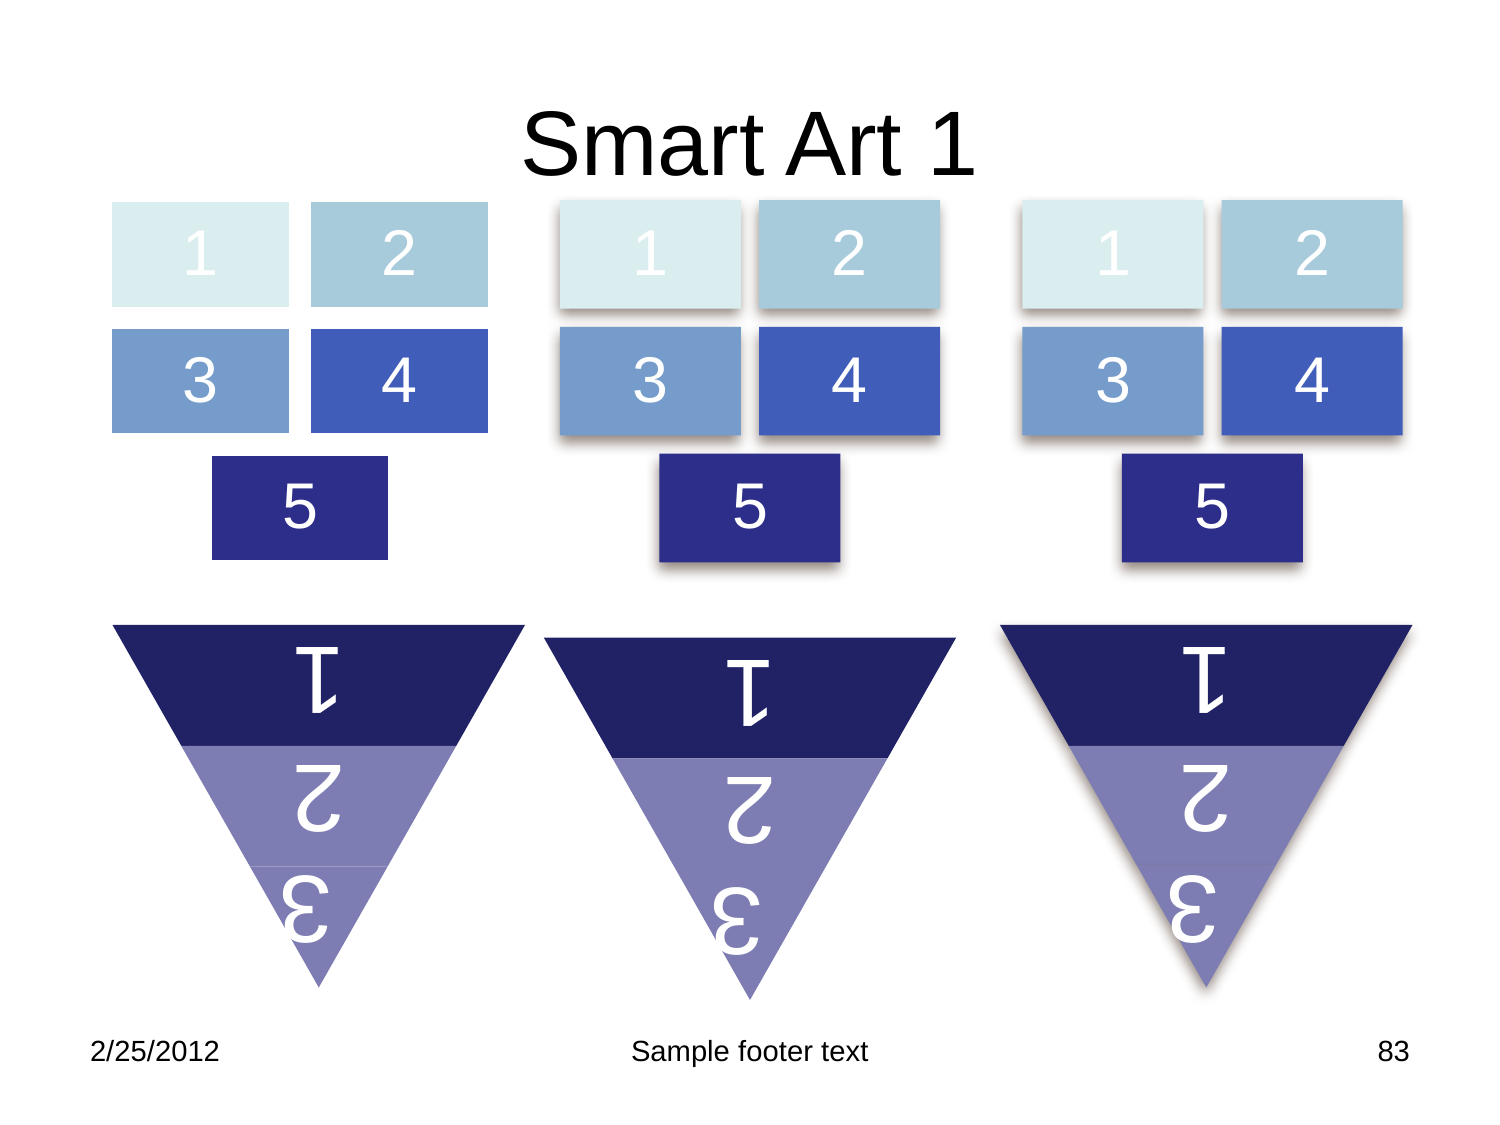

# Smart Art 1
1
2
3
4
5
1
2
3
4
5
1
2
3
4
5
1
2
3
1
2
3
1
2
3
2/25/2012
Sample footer text
83